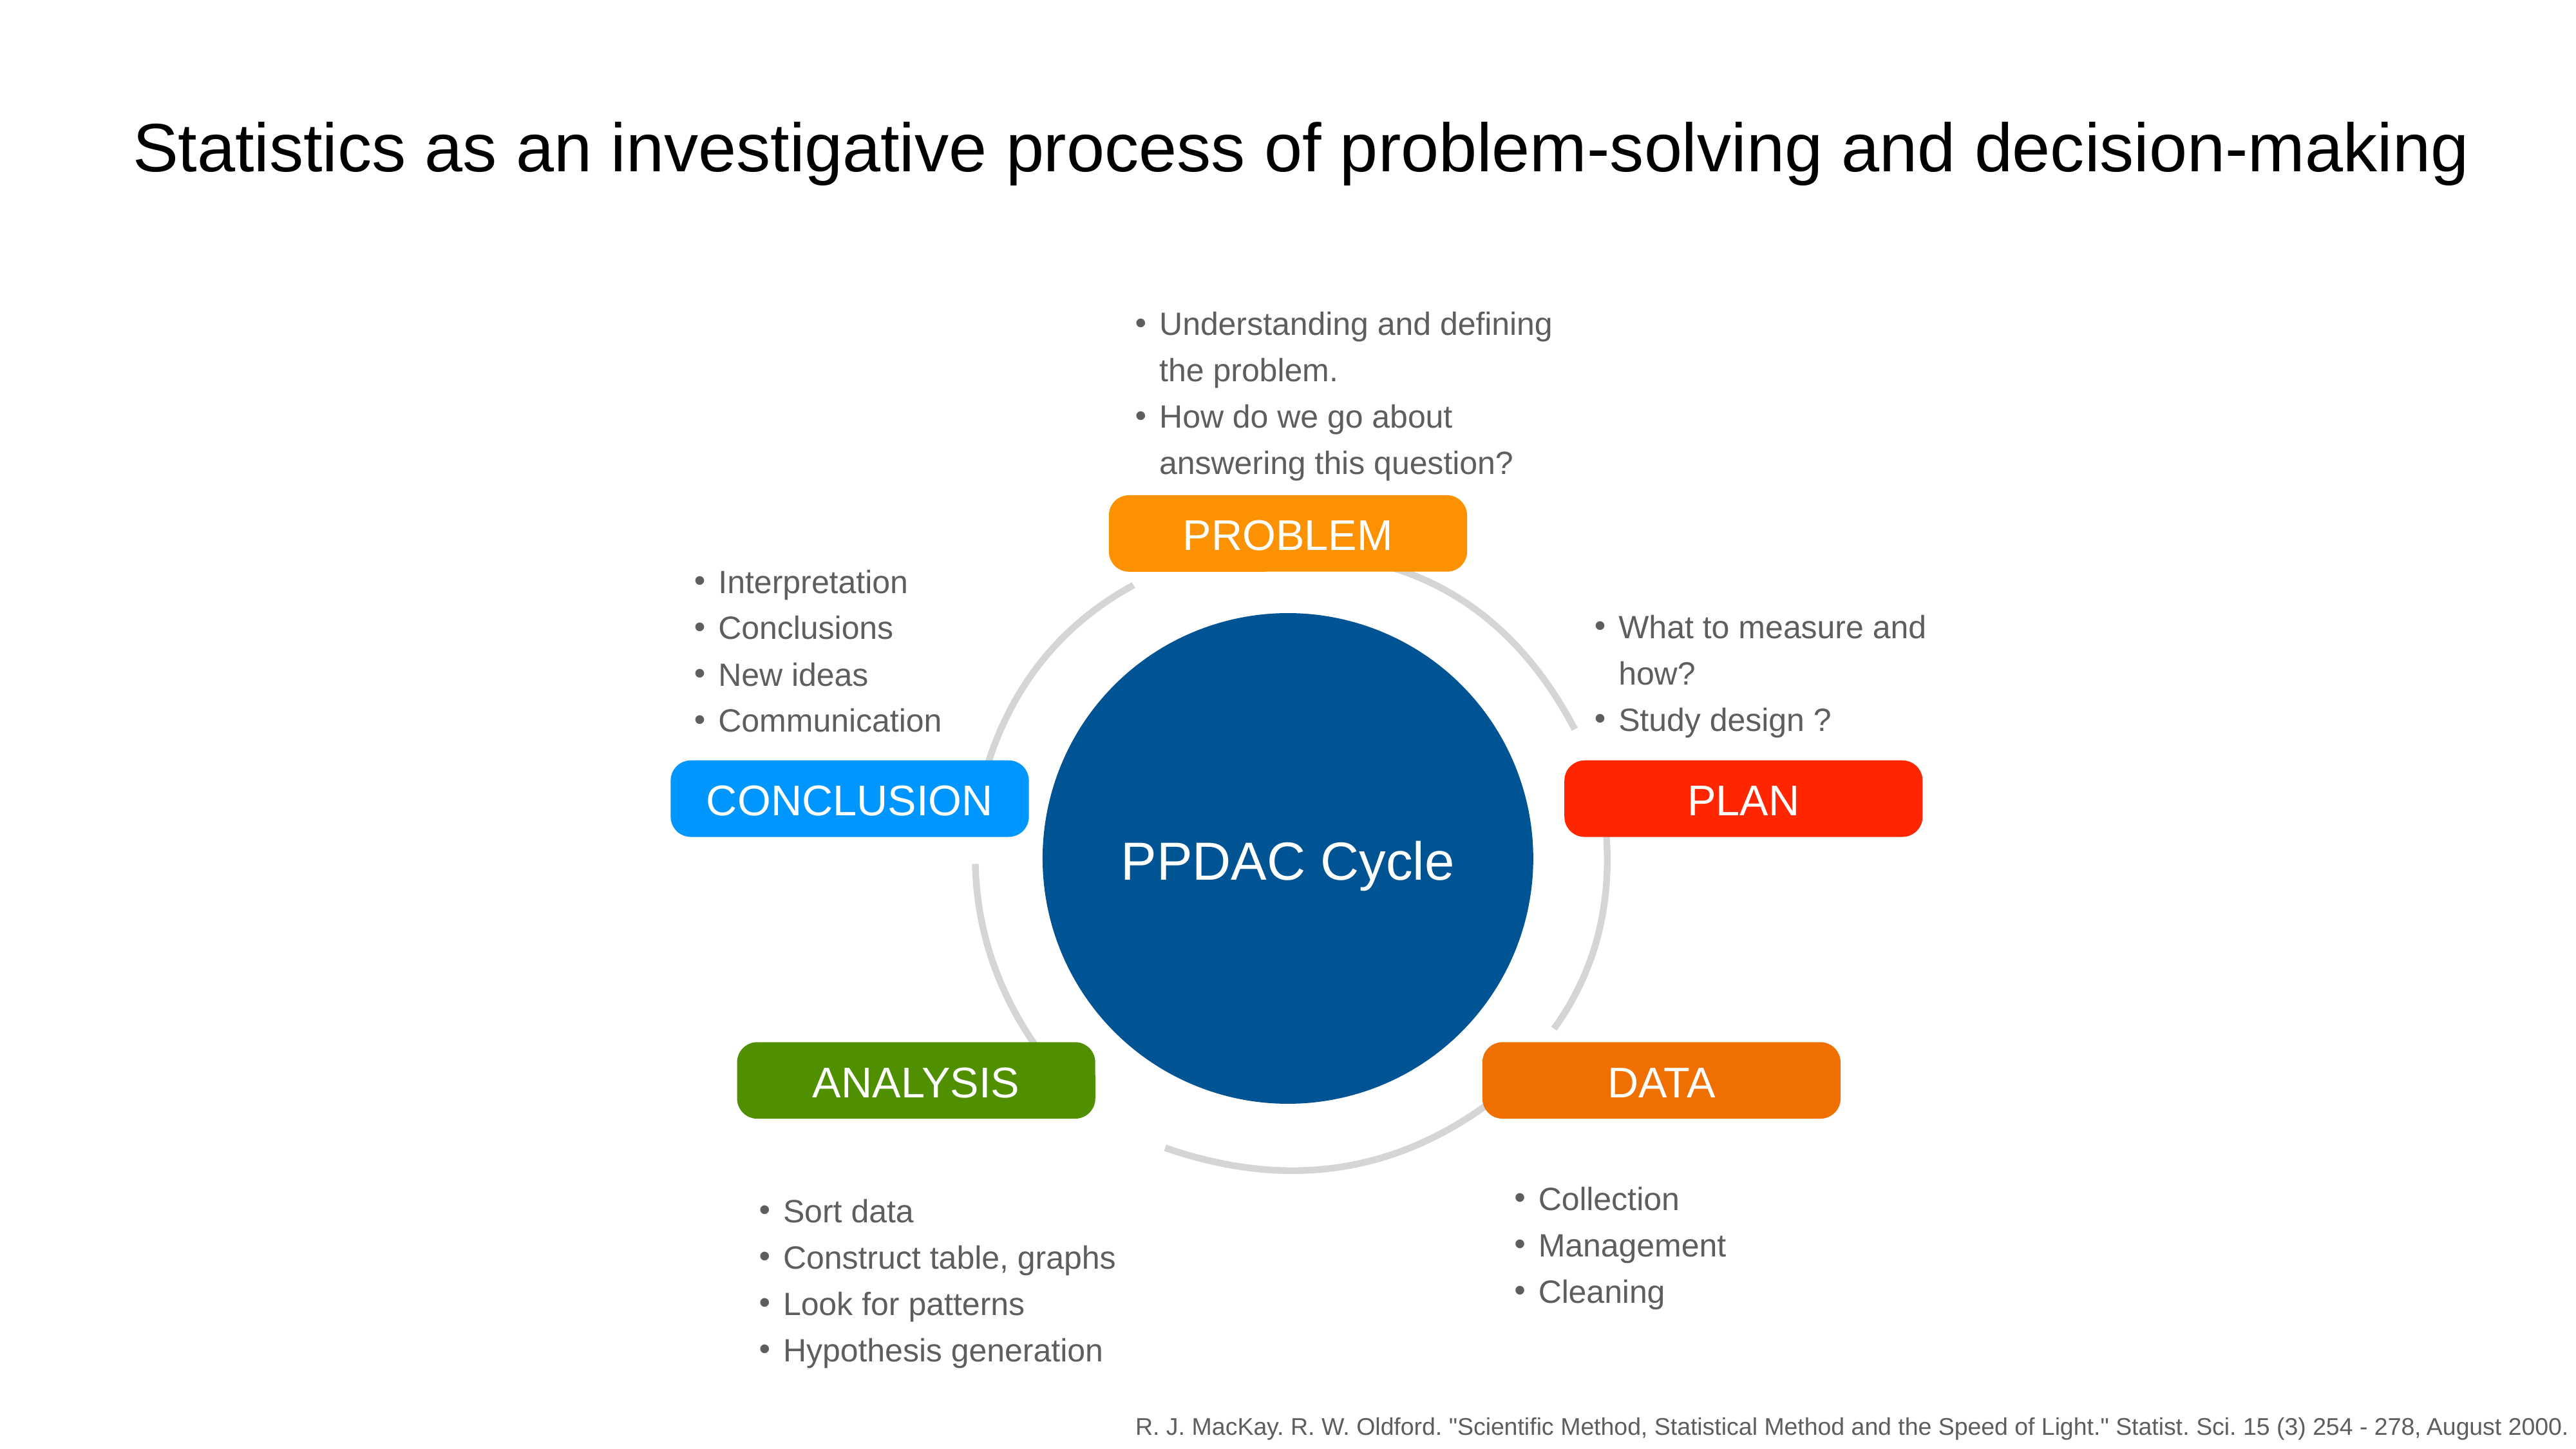

Statistics as an investigative process of problem-solving and decision-making
Understanding and defining the problem.
How do we go about answering this question?
What to measure and how?
Study design ?
PROBLEM
Interpretation
Conclusions
New ideas
Communication

PPDAC Cycle
CONCLUSION
PLAN

ANALYSIS
DATA

Collection
Management
Cleaning
Sort data
Construct table, graphs
Look for patterns
Hypothesis generation
R. J. MacKay. R. W. Oldford. "Scientific Method, Statistical Method and the Speed of Light." Statist. Sci. 15 (3) 254 - 278, August 2000.